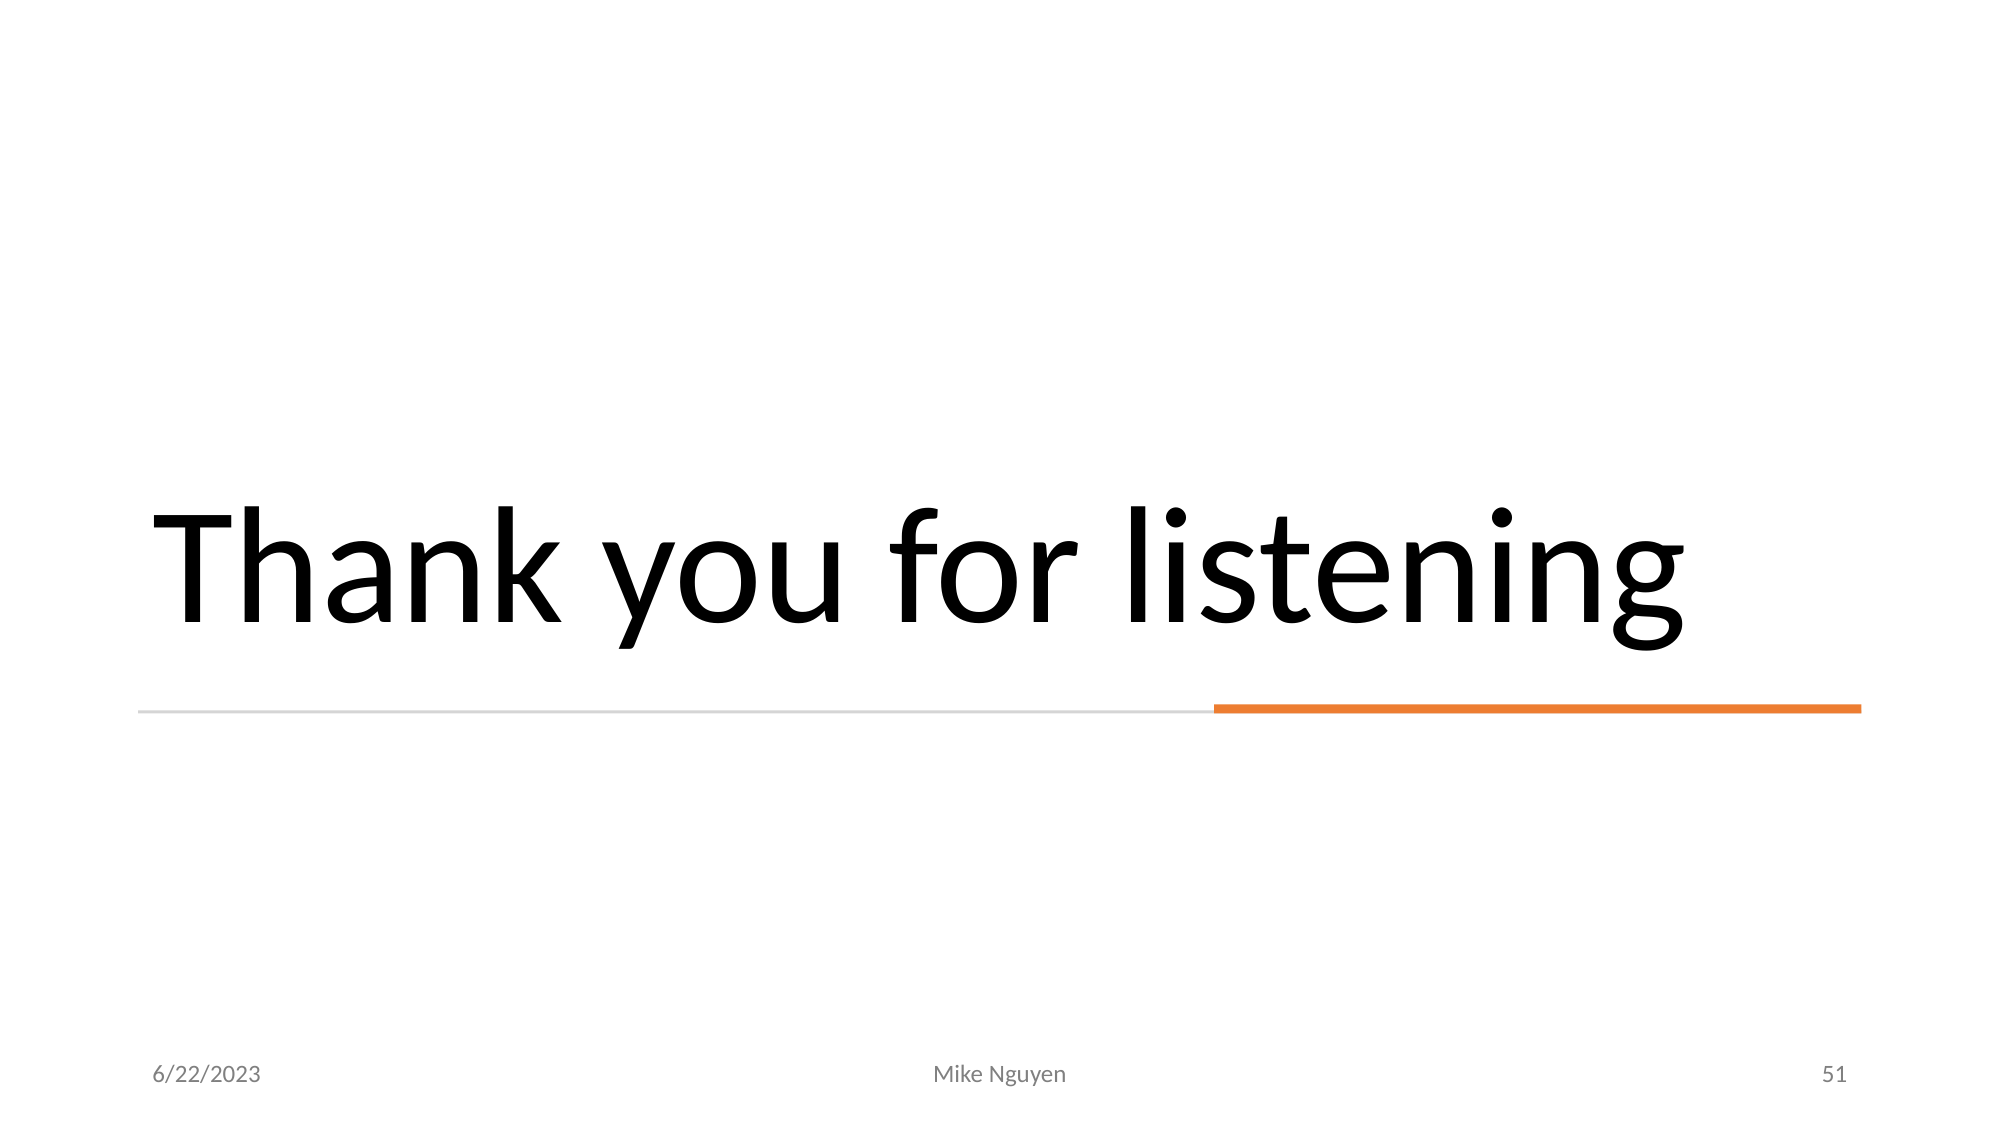

# Thank you for listening

6/22/2023
Mike Nguyen
51